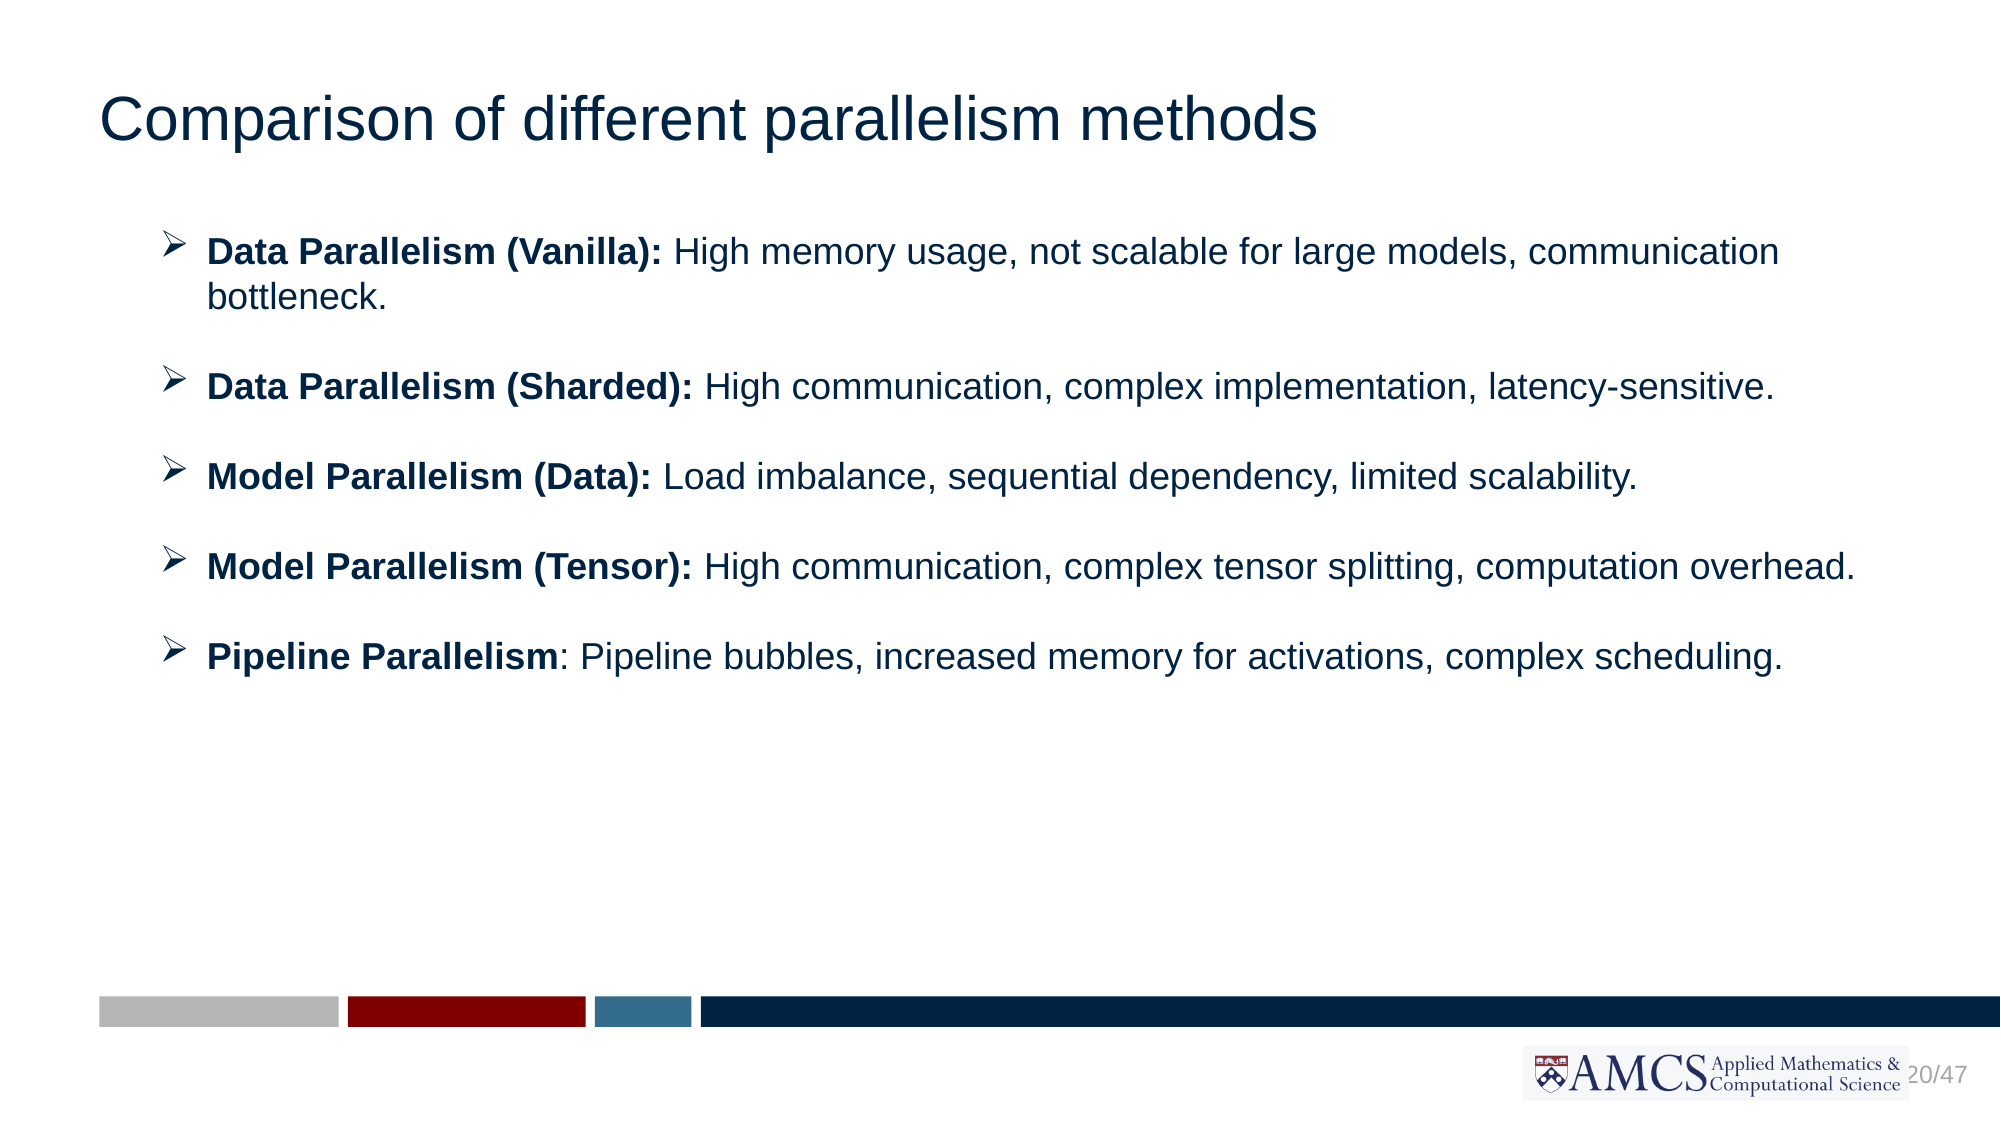

# Comparison of different parallelism methods
Data Parallelism (Vanilla): High memory usage, not scalable for large models, communication bottleneck.

Data Parallelism (Sharded): High communication, complex implementation, latency-sensitive.

Model Parallelism (Data): Load imbalance, sequential dependency, limited scalability.

Model Parallelism (Tensor): High communication, complex tensor splitting, computation overhead.

Pipeline Parallelism: Pipeline bubbles, increased memory for activations, complex scheduling.